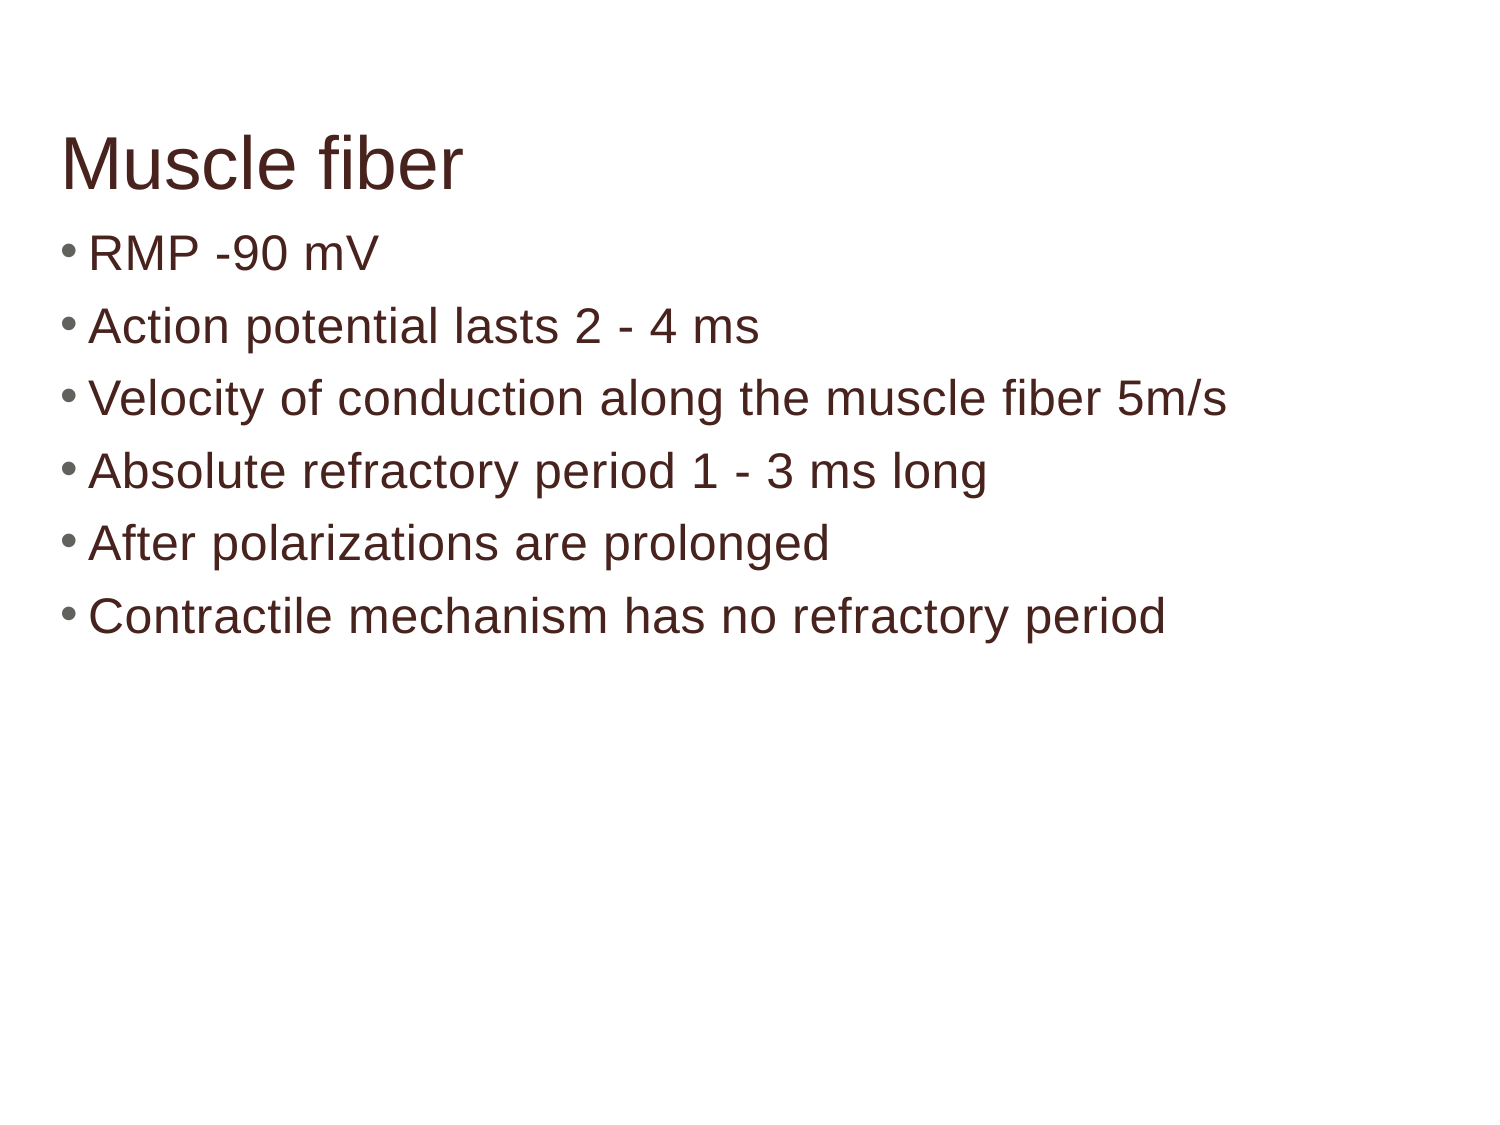

# Muscle fiber
RMP -90 mV
Action potential lasts 2 - 4 ms
Velocity of conduction along the muscle fiber 5m/s
Absolute refractory period 1 - 3 ms long
After polarizations are prolonged
Contractile mechanism has no refractory period